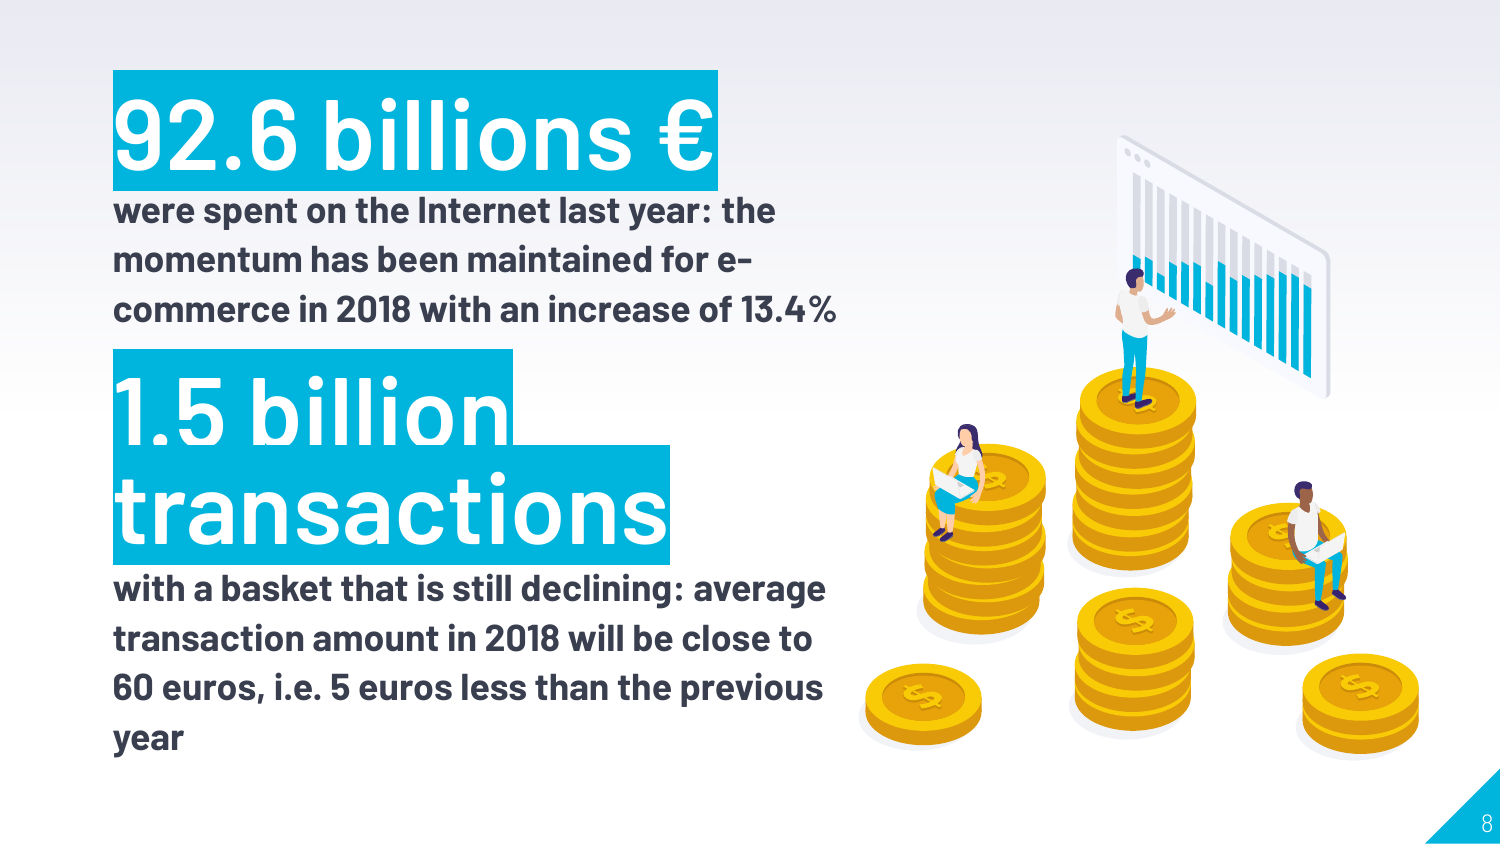

92.6 billions €

were spent on the Internet last year: the momentum has been maintained for e-commerce in 2018 with an increase of 13.4%
1.5 billion transactions
with a basket that is still declining: average transaction amount in 2018 will be close to 60 euros, i.e. 5 euros less than the previous year
8